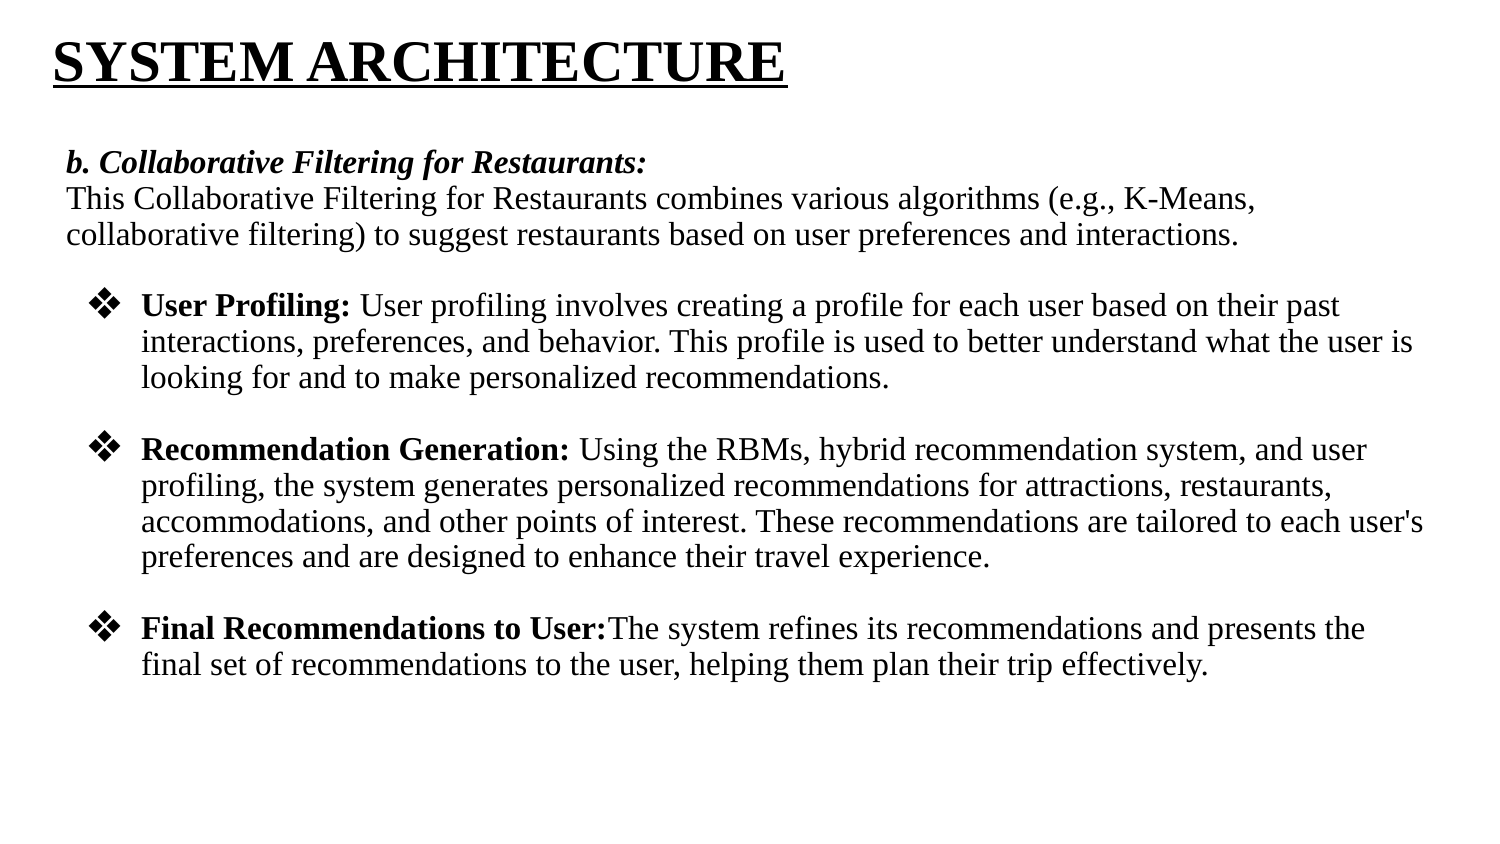

# SYSTEM ARCHITECTURE

b. Collaborative Filtering for Restaurants:
This Collaborative Filtering for Restaurants combines various algorithms (e.g., K-Means, collaborative filtering) to suggest restaurants based on user preferences and interactions.

User Profiling: User profiling involves creating a profile for each user based on their past interactions, preferences, and behavior. This profile is used to better understand what the user is looking for and to make personalized recommendations.

Recommendation Generation: Using the RBMs, hybrid recommendation system, and user profiling, the system generates personalized recommendations for attractions, restaurants, accommodations, and other points of interest. These recommendations are tailored to each user's preferences and are designed to enhance their travel experience.

Final Recommendations to User:The system refines its recommendations and presents the final set of recommendations to the user, helping them plan their trip effectively.